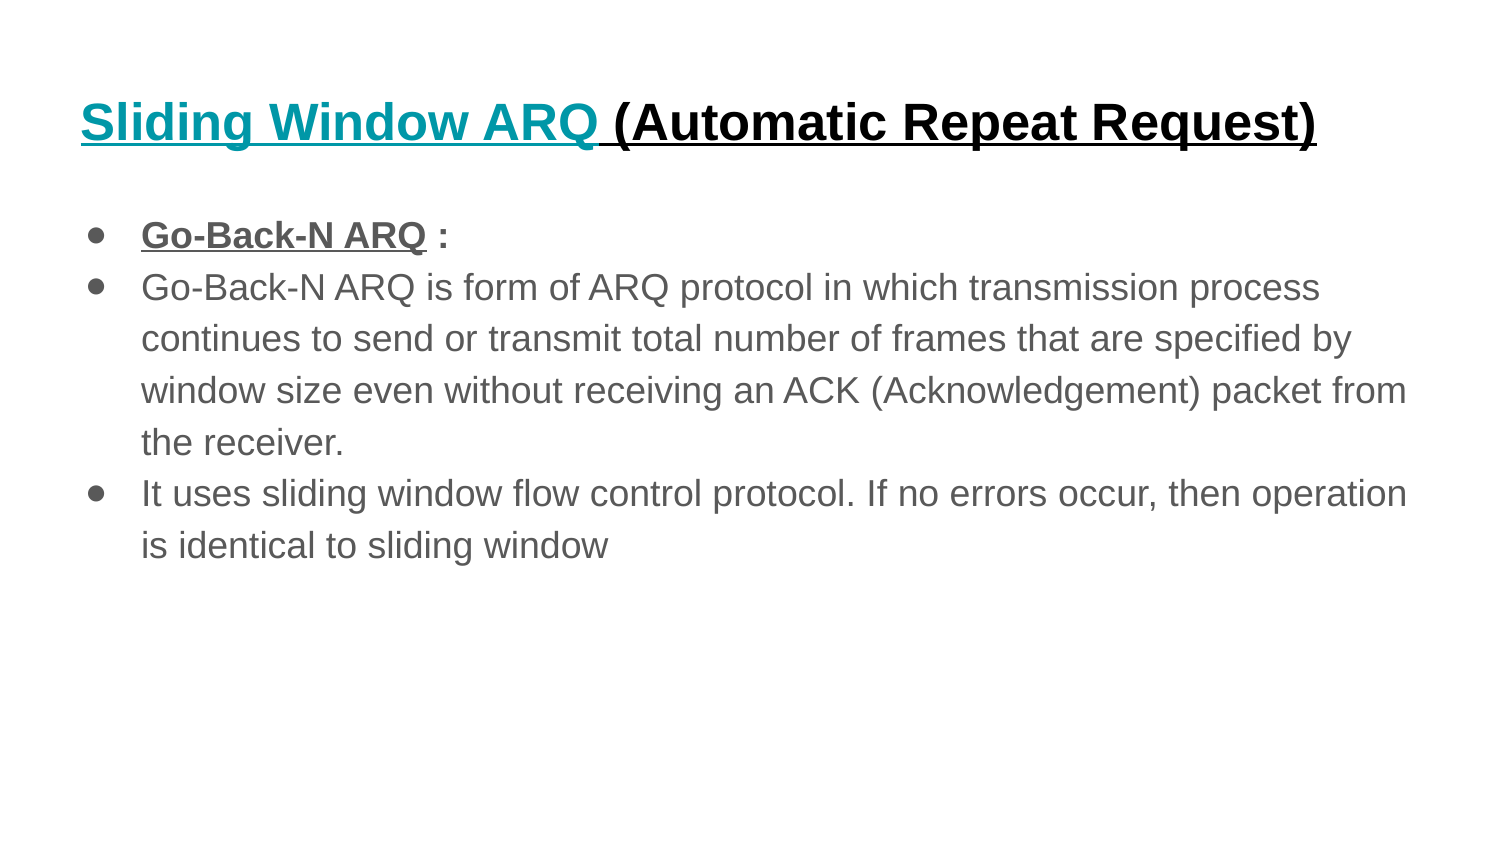

# Sliding Window ARQ (Automatic Repeat Request)
Go-Back-N ARQ :
Go-Back-N ARQ is form of ARQ protocol in which transmission process continues to send or transmit total number of frames that are specified by window size even without receiving an ACK (Acknowledgement) packet from the receiver.
It uses sliding window flow control protocol. If no errors occur, then operation is identical to sliding window